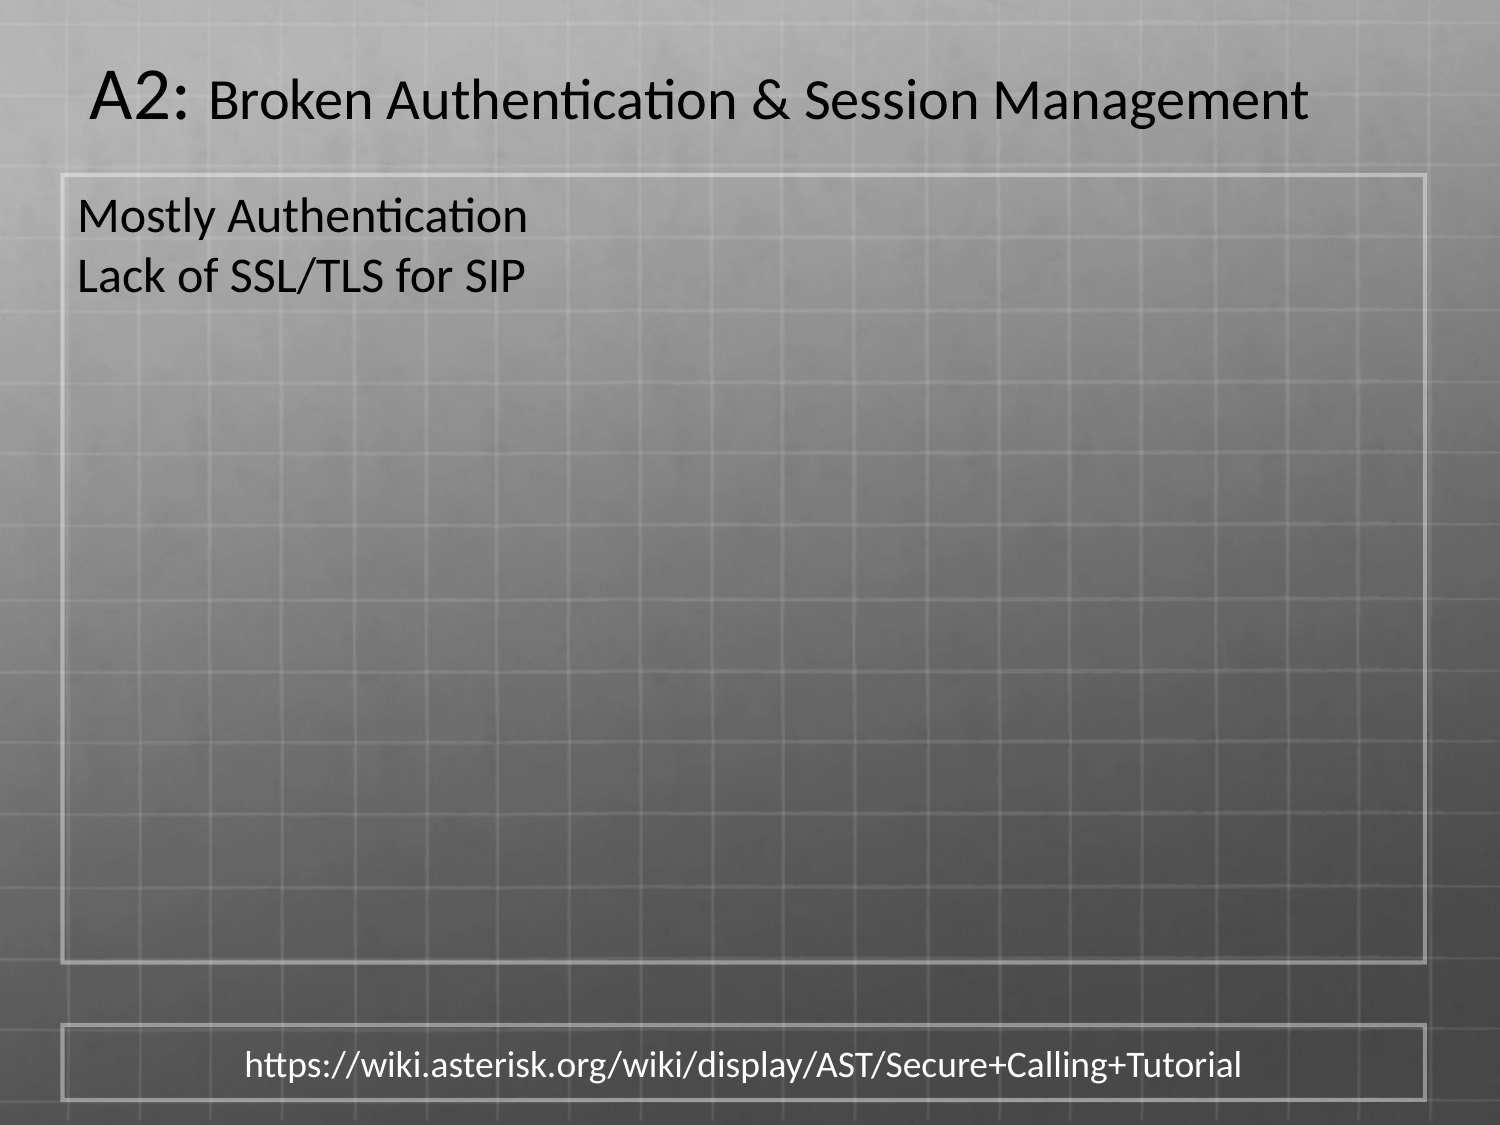

A2: Broken Authentication & Session Management
Mostly Authentication
Lack of SSL/TLS for SIP

https://wiki.asterisk.org/wiki/display/AST/Secure+Calling+Tutorial